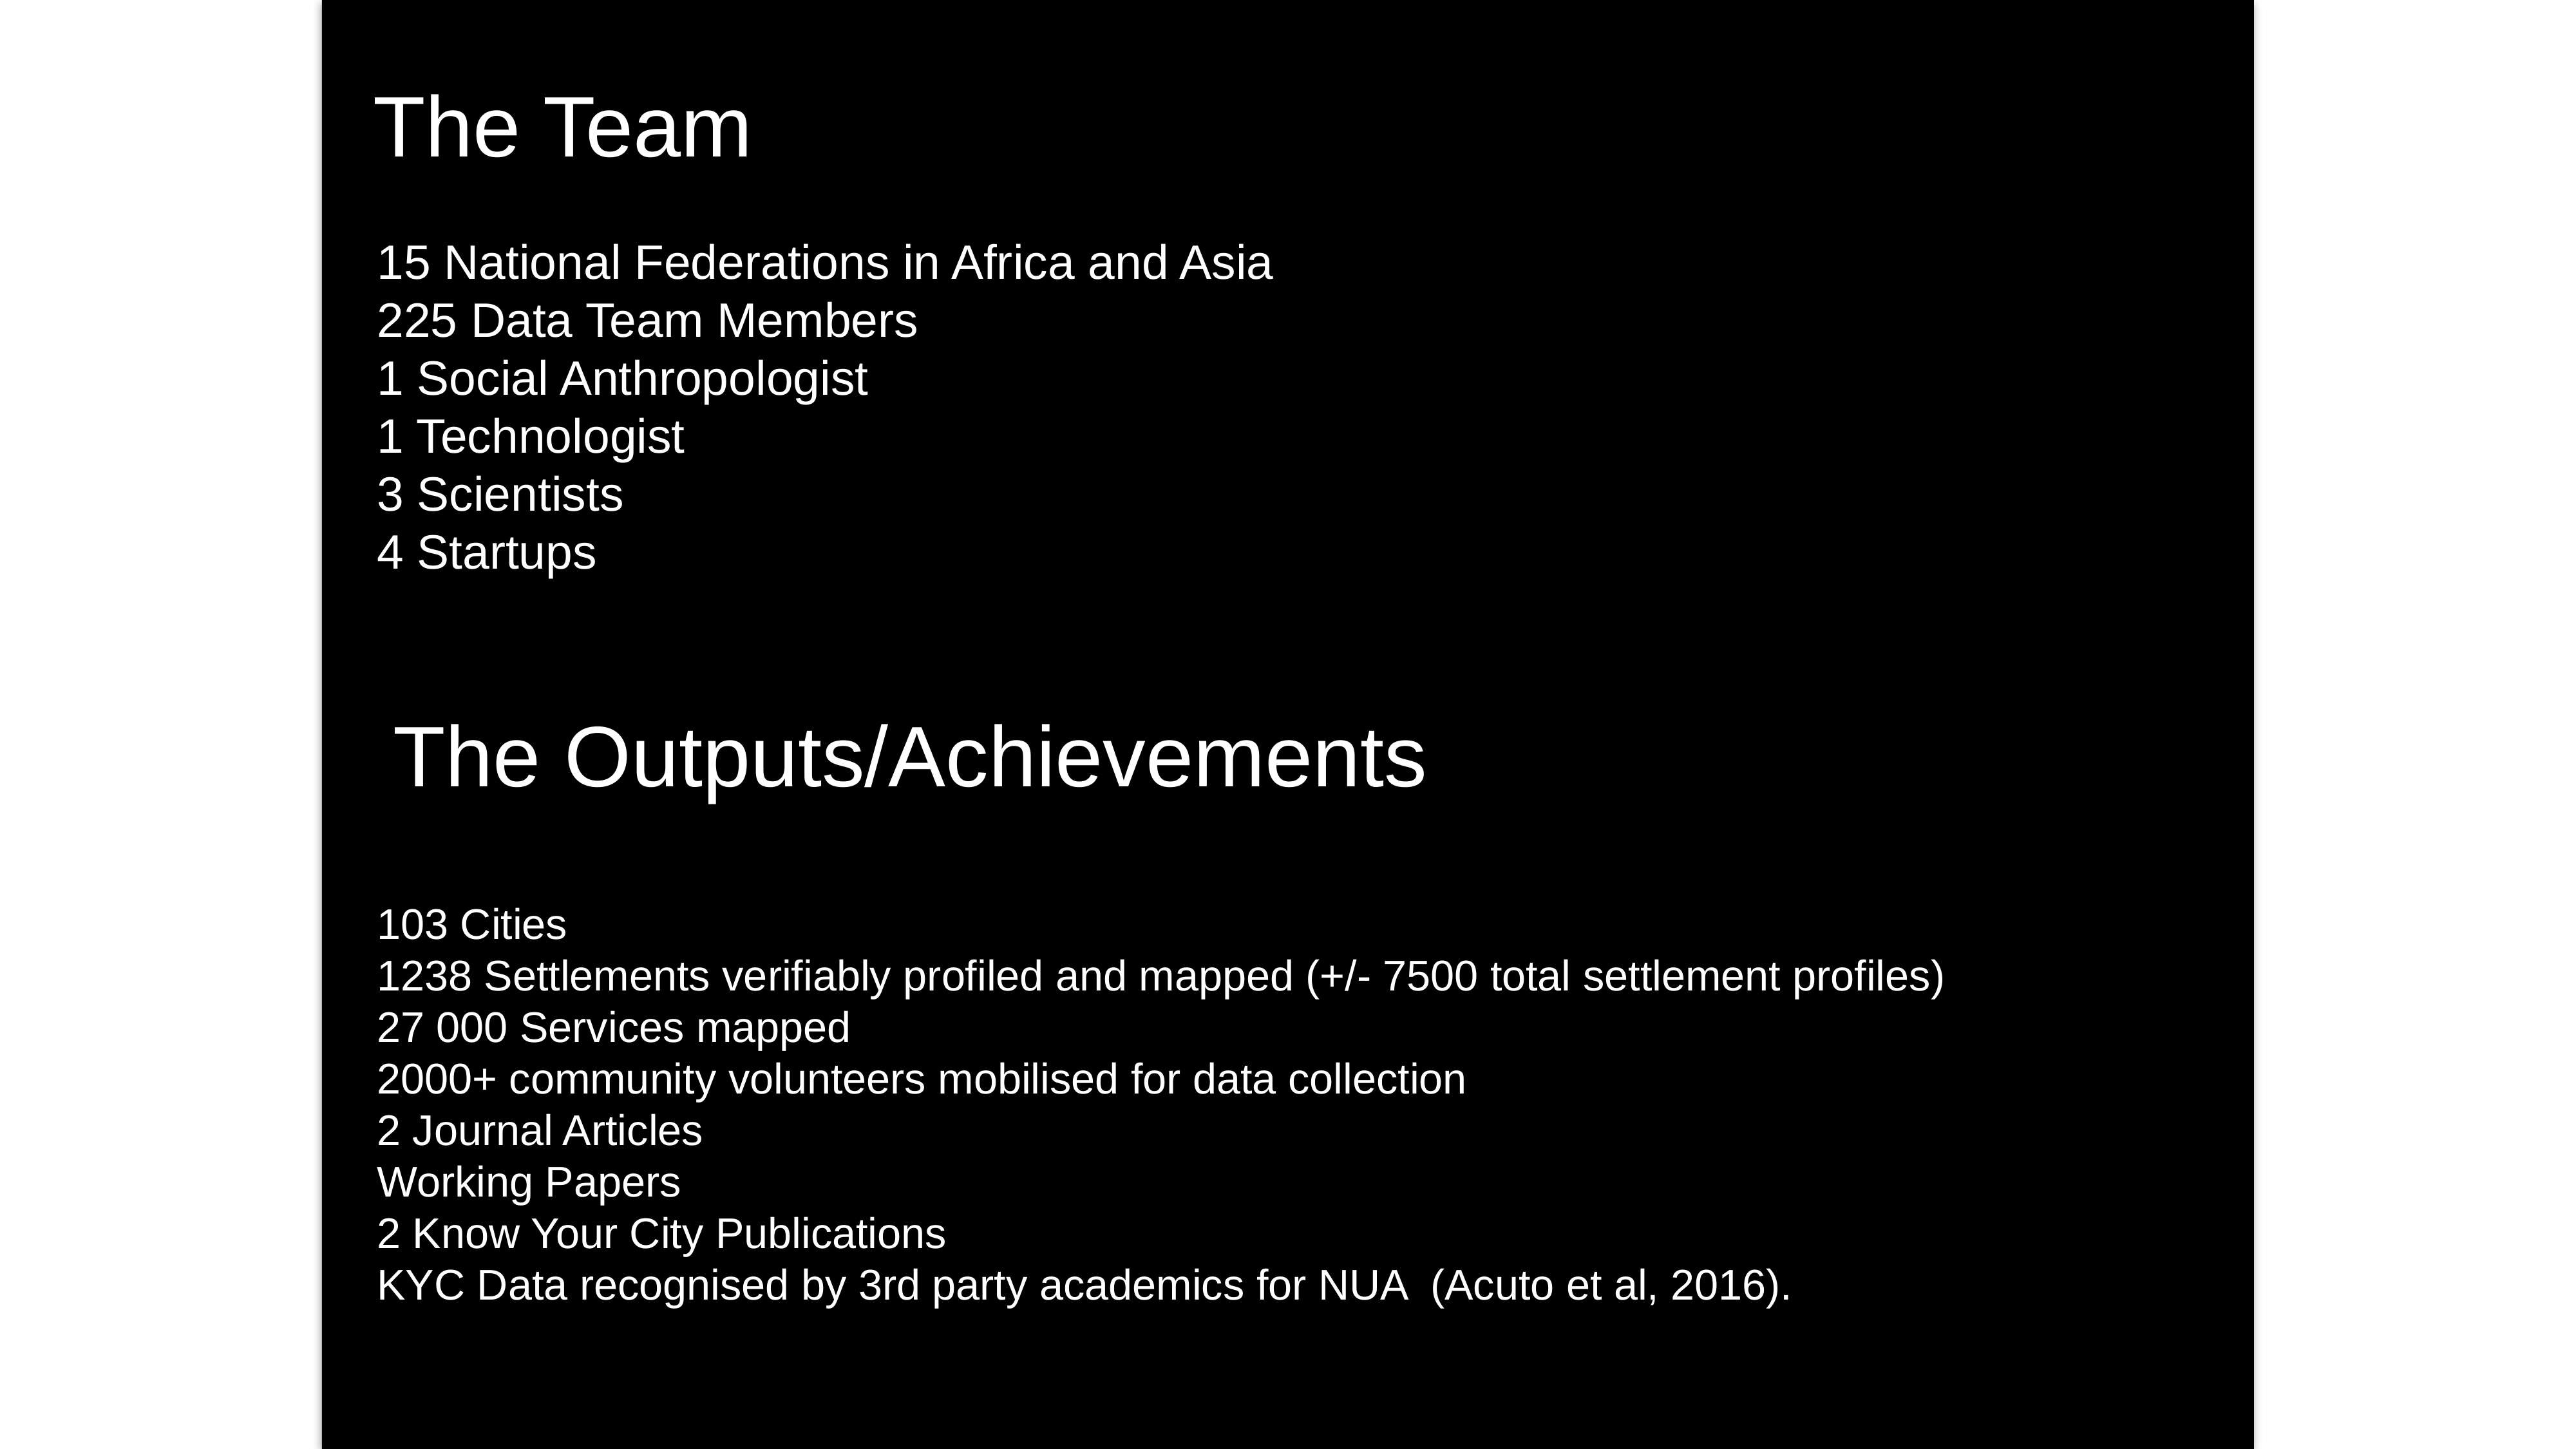

The Team
15 National Federations in Africa and Asia
225 Data Team Members
1 Social Anthropologist
1 Technologist
3 Scientists
4 Startups
The Outputs/Achievements
103 Cities
1238 Settlements verifiably profiled and mapped (+/- 7500 total settlement profiles)
27 000 Services mapped
2000+ community volunteers mobilised for data collection
2 Journal Articles
Working Papers
2 Know Your City Publications
KYC Data recognised by 3rd party academics for NUA  (Acuto et al, 2016).